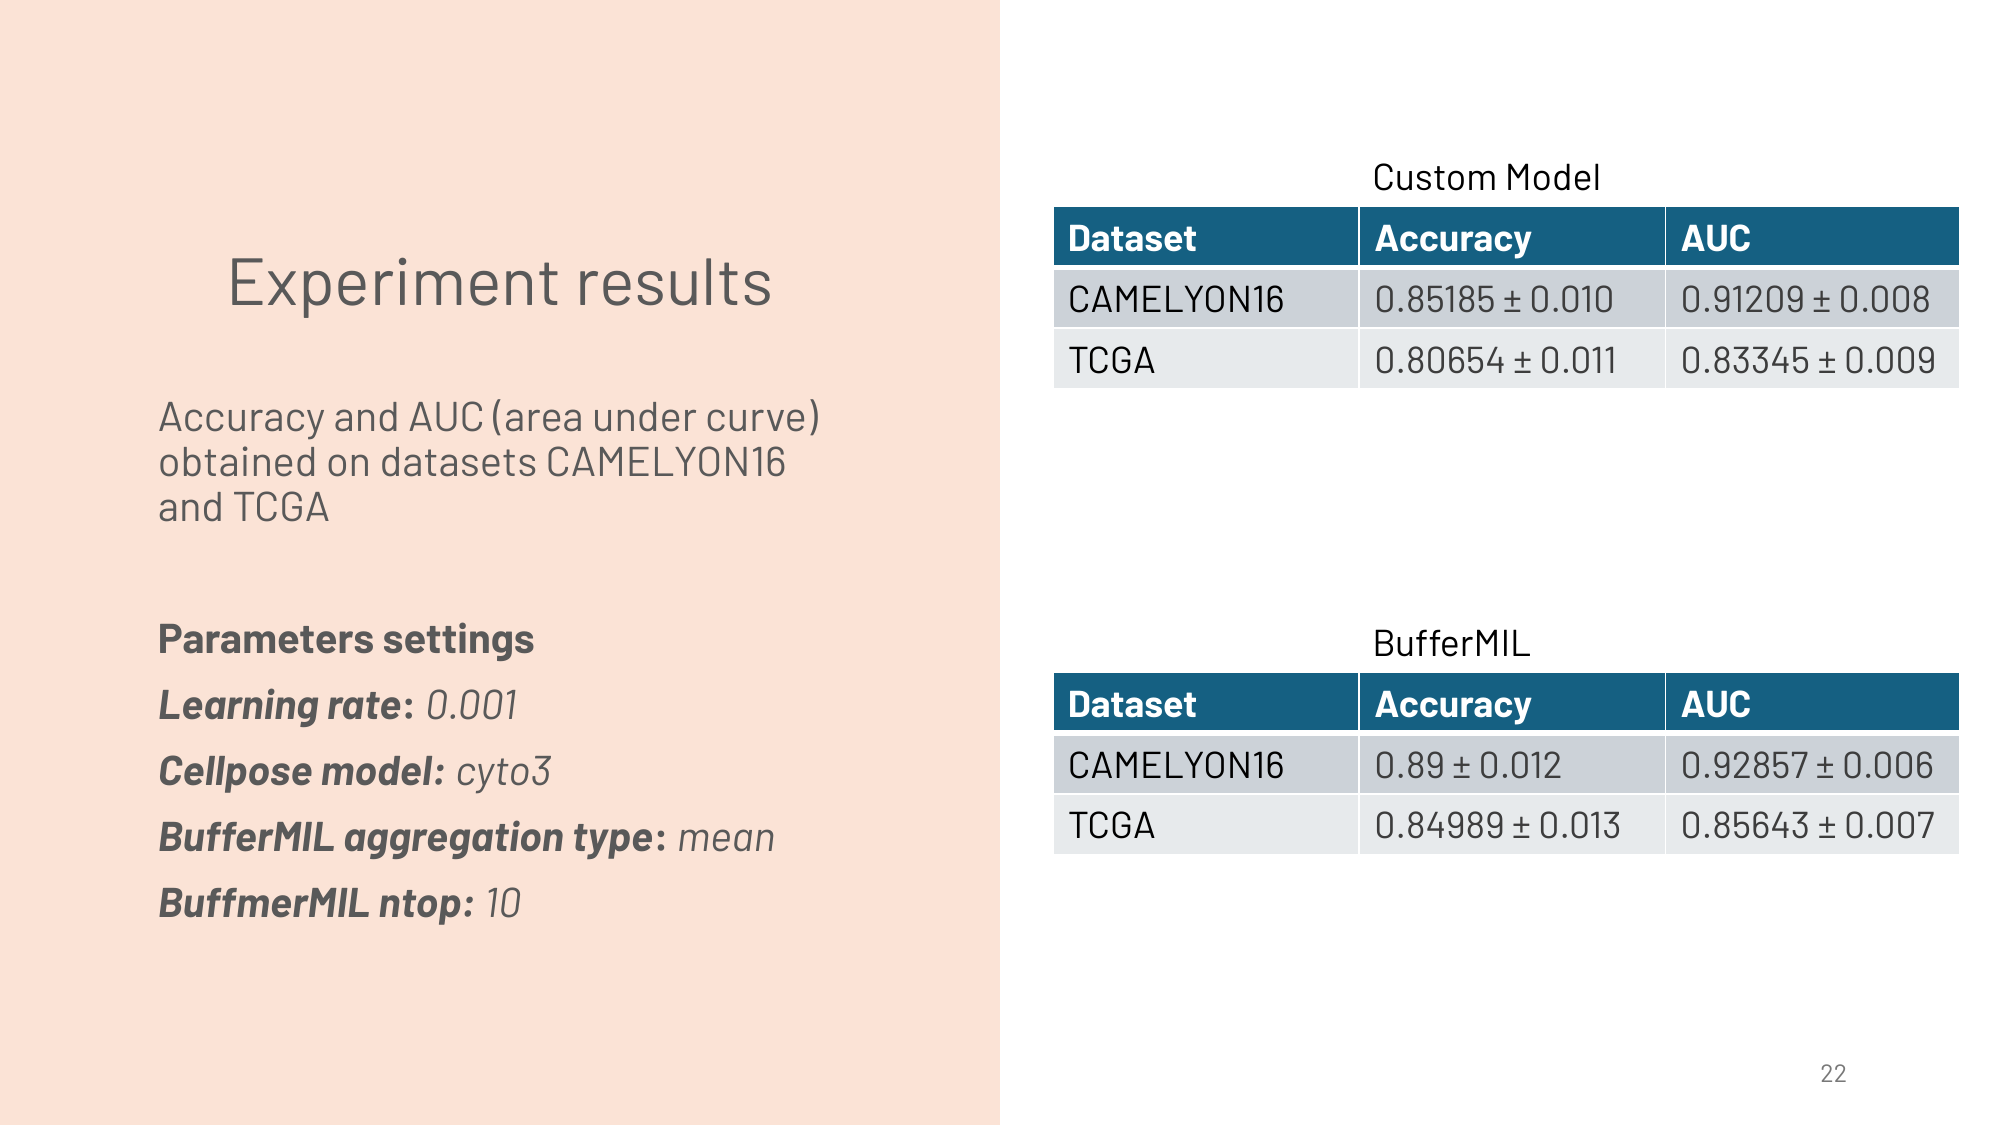

# Experiment results
Custom Model
| Dataset | Accuracy | AUC |
| --- | --- | --- |
| CAMELYON16 | 0.85185 ± 0.010 | 0.91209 ± 0.008 |
| TCGA | 0.80654 ± 0.011 | 0.83345 ± 0.009 |
Accuracy and AUC (area under curve) obtained on datasets CAMELYON16 and TCGA

Parameters settings
Learning rate: 0.001
Cellpose model: cyto3
BufferMIL aggregation type: mean
BuffmerMIL ntop: 10
BufferMIL
| Dataset | Accuracy | AUC |
| --- | --- | --- |
| CAMELYON16 | 0.89 ± 0.012 | 0.92857 ± 0.006 |
| TCGA | 0.84989 ± 0.013 | 0.85643 ± 0.007 |
22